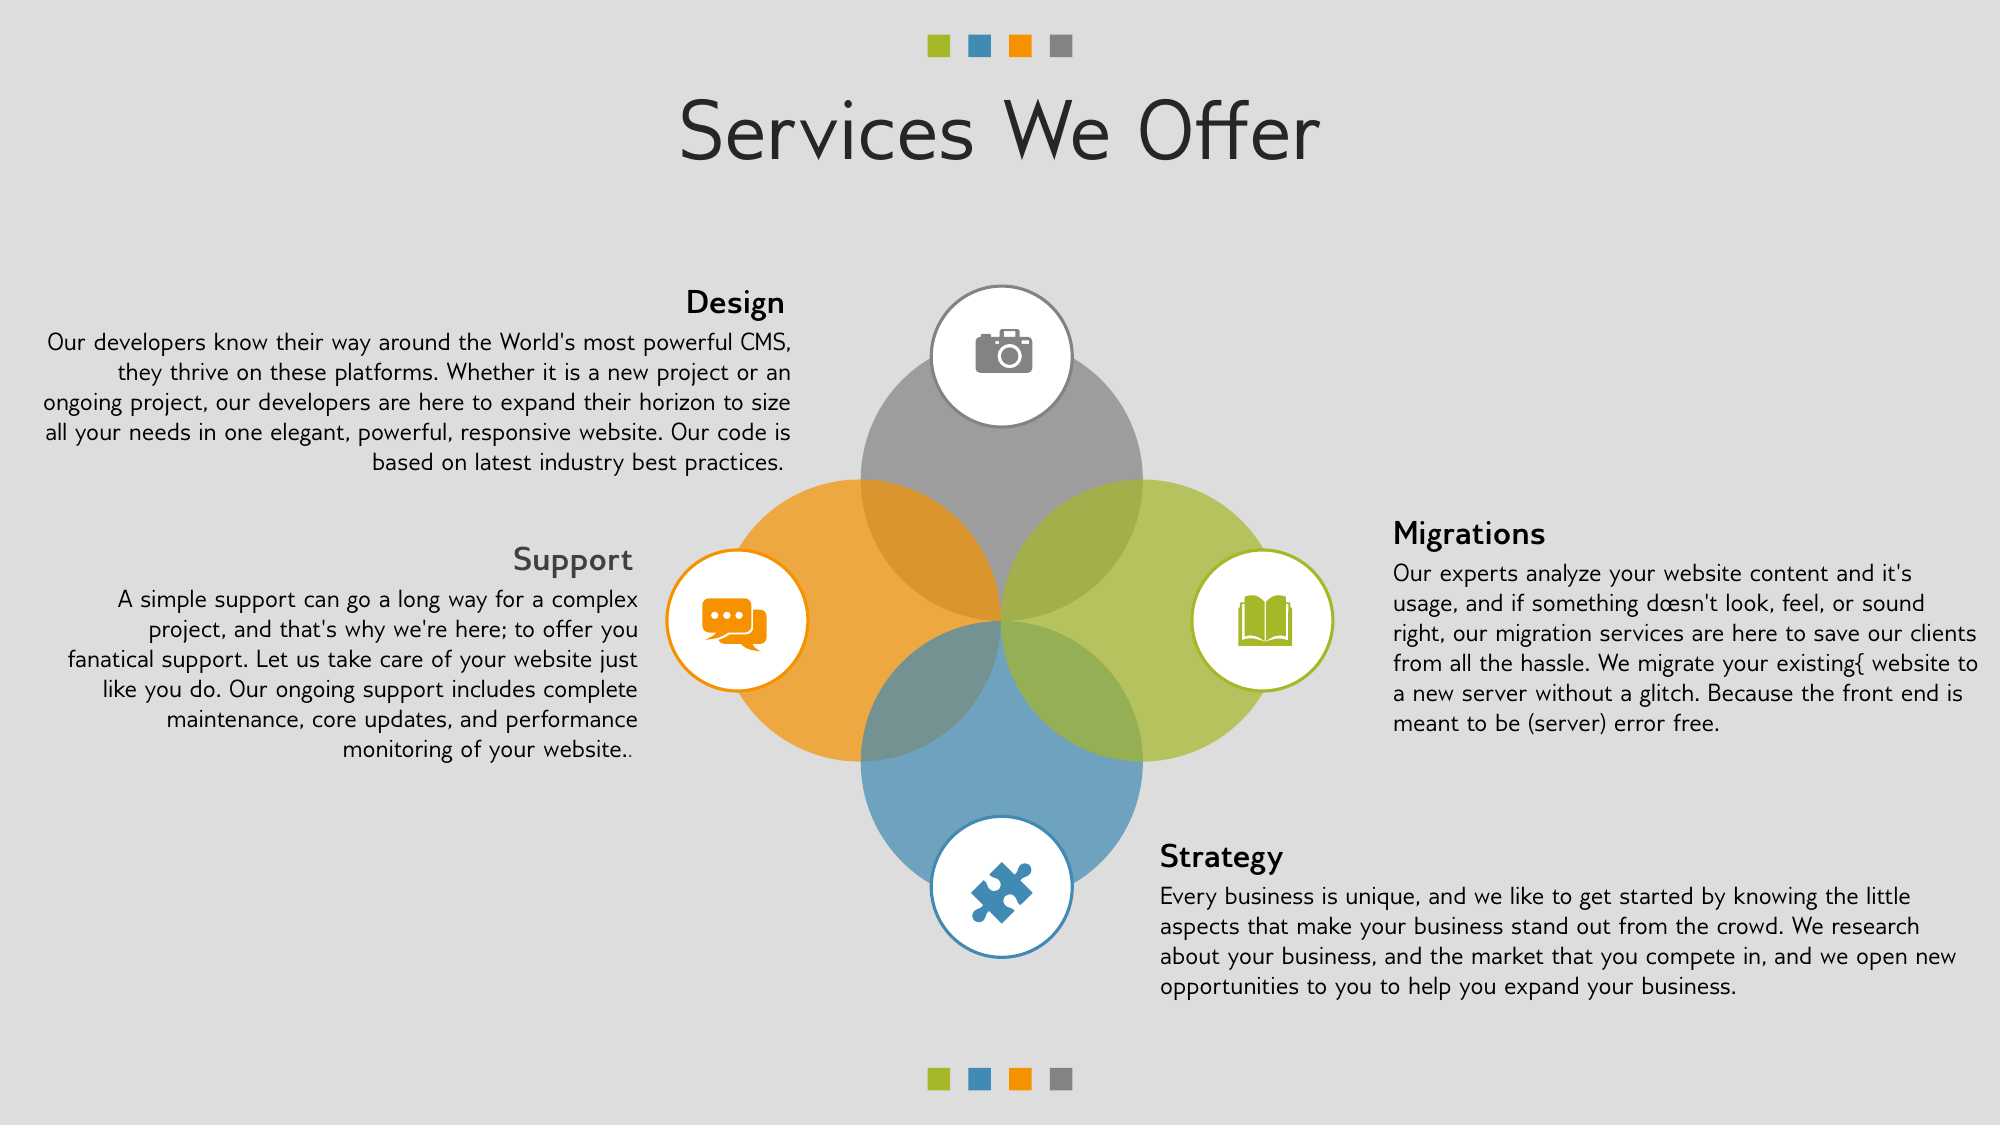

Services We Offer
Design
Our developers know their way around the World's most powerful CMS, they thrive on these platforms. Whether it is a new project or an ongoing project, our developers are here to expand their horizon to size all your needs in one elegant, powerful, responsive website. Our code is based on latest industry best practices.

Migrations
Our experts analyze your website content and it's usage, and if something doesn't look, feel, or sound right, our migration services are here to save our clients from all the hassle. We migrate your existing{ website to a new server without a glitch. Because the front end is meant to be (server) error free.
Support
A simple support can go a long way for a complex project, and that's why we're here; to offer you fanatical support. Let us take care of your website just like you do. Our ongoing support includes complete maintenance, core updates, and performance monitoring of your website..

Strategy

Every business is unique, and we like to get started by knowing the little aspects that make your business stand out from the crowd. We research about your business, and the market that you compete in, and we open new opportunities to you to help you expand your business.